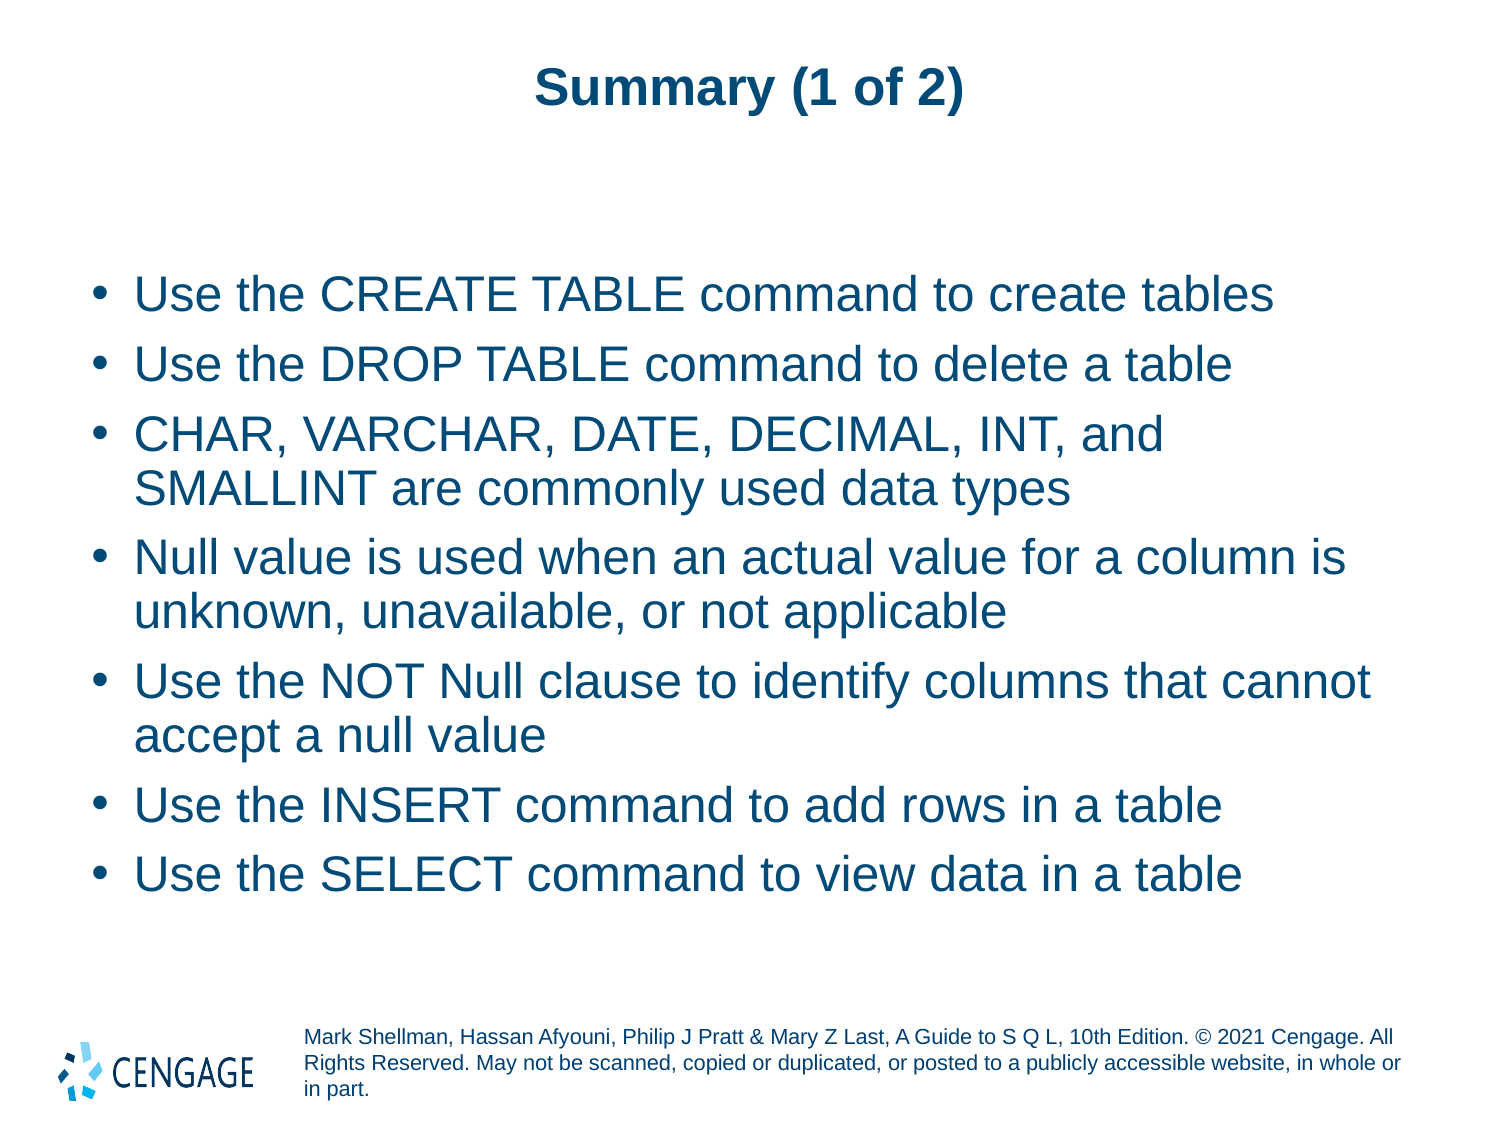

# Summary (1 of 2)
Use the CREATE TABLE command to create tables
Use the DROP TABLE command to delete a table
CHAR, VARCHAR, DATE, DECIMAL, INT, and SMALLINT are commonly used data types
Null value is used when an actual value for a column is unknown, unavailable, or not applicable
Use the NOT Null clause to identify columns that cannot accept a null value
Use the INSERT command to add rows in a table
Use the SELECT command to view data in a table